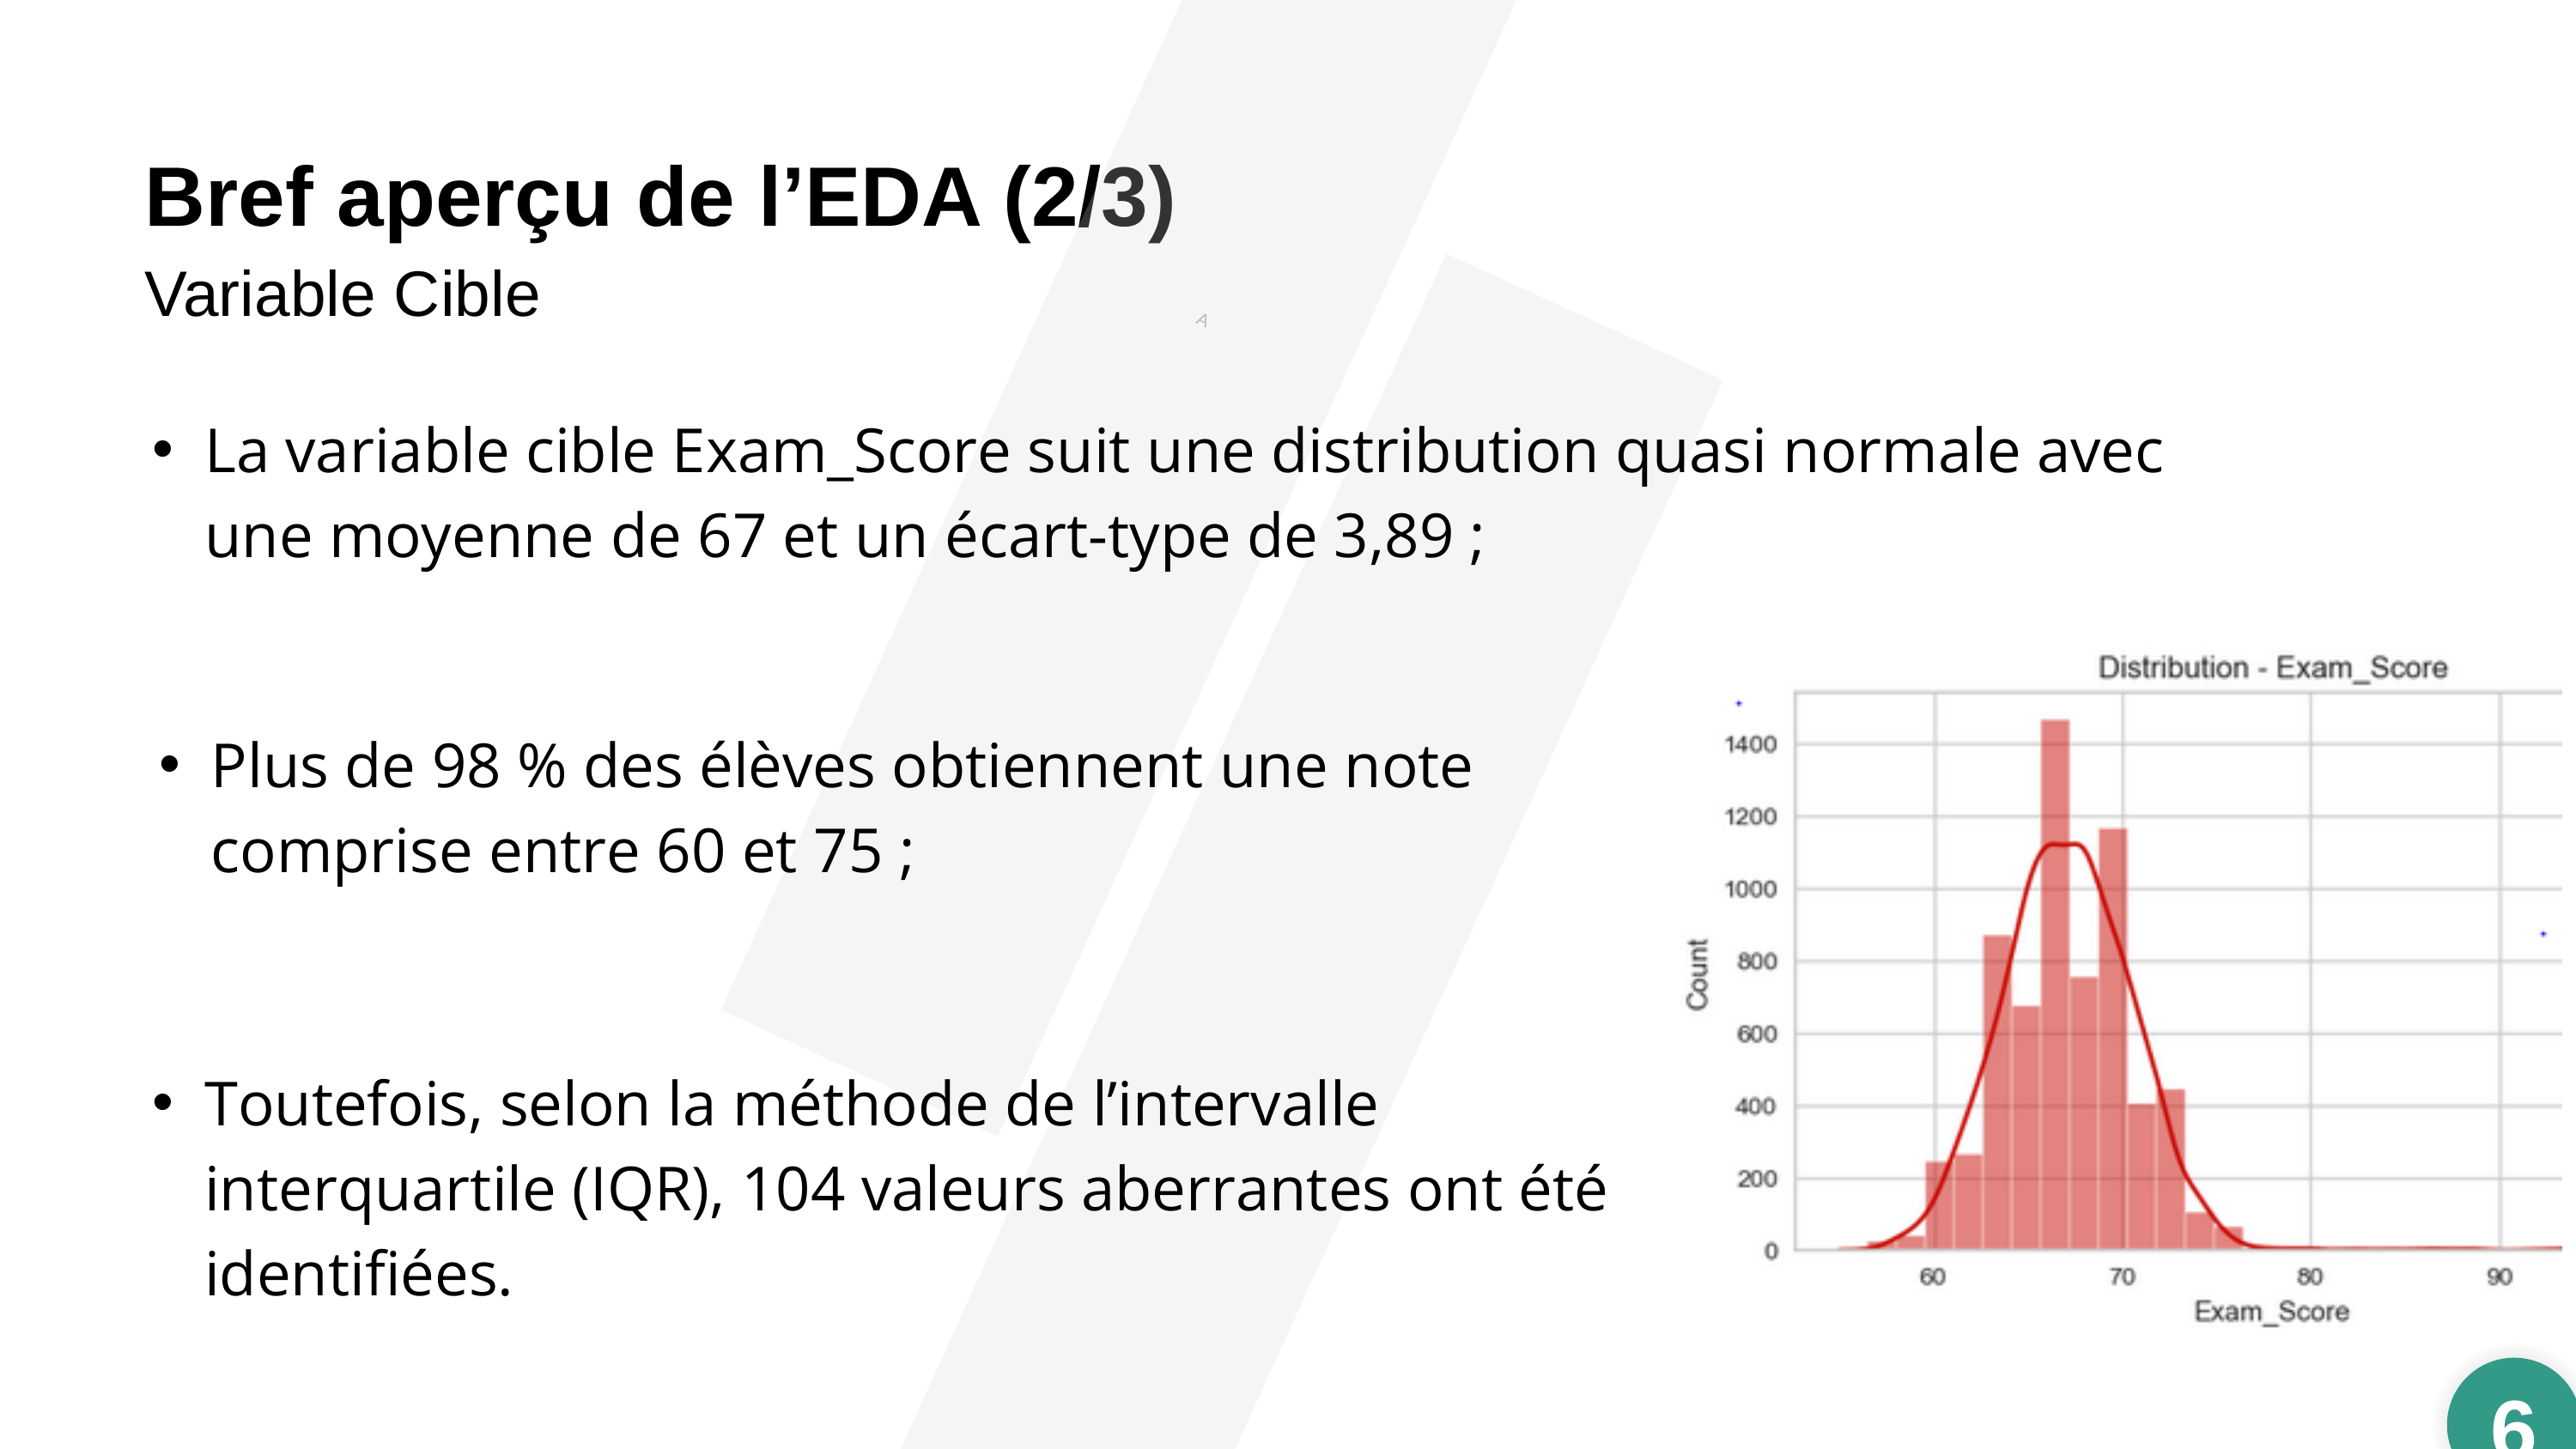

A
Bref aperçu de l’EDA (2/3)
Variable Cible

La variable cible Exam_Score suit une distribution quasi normale avec une moyenne de 67 et un écart-type de 3,89 ;

Plus de 98 % des élèves obtiennent une note comprise entre 60 et 75 ;
Toutefois, selon la méthode de l’intervalle interquartile (IQR), 104 valeurs aberrantes ont été identifiées.

6